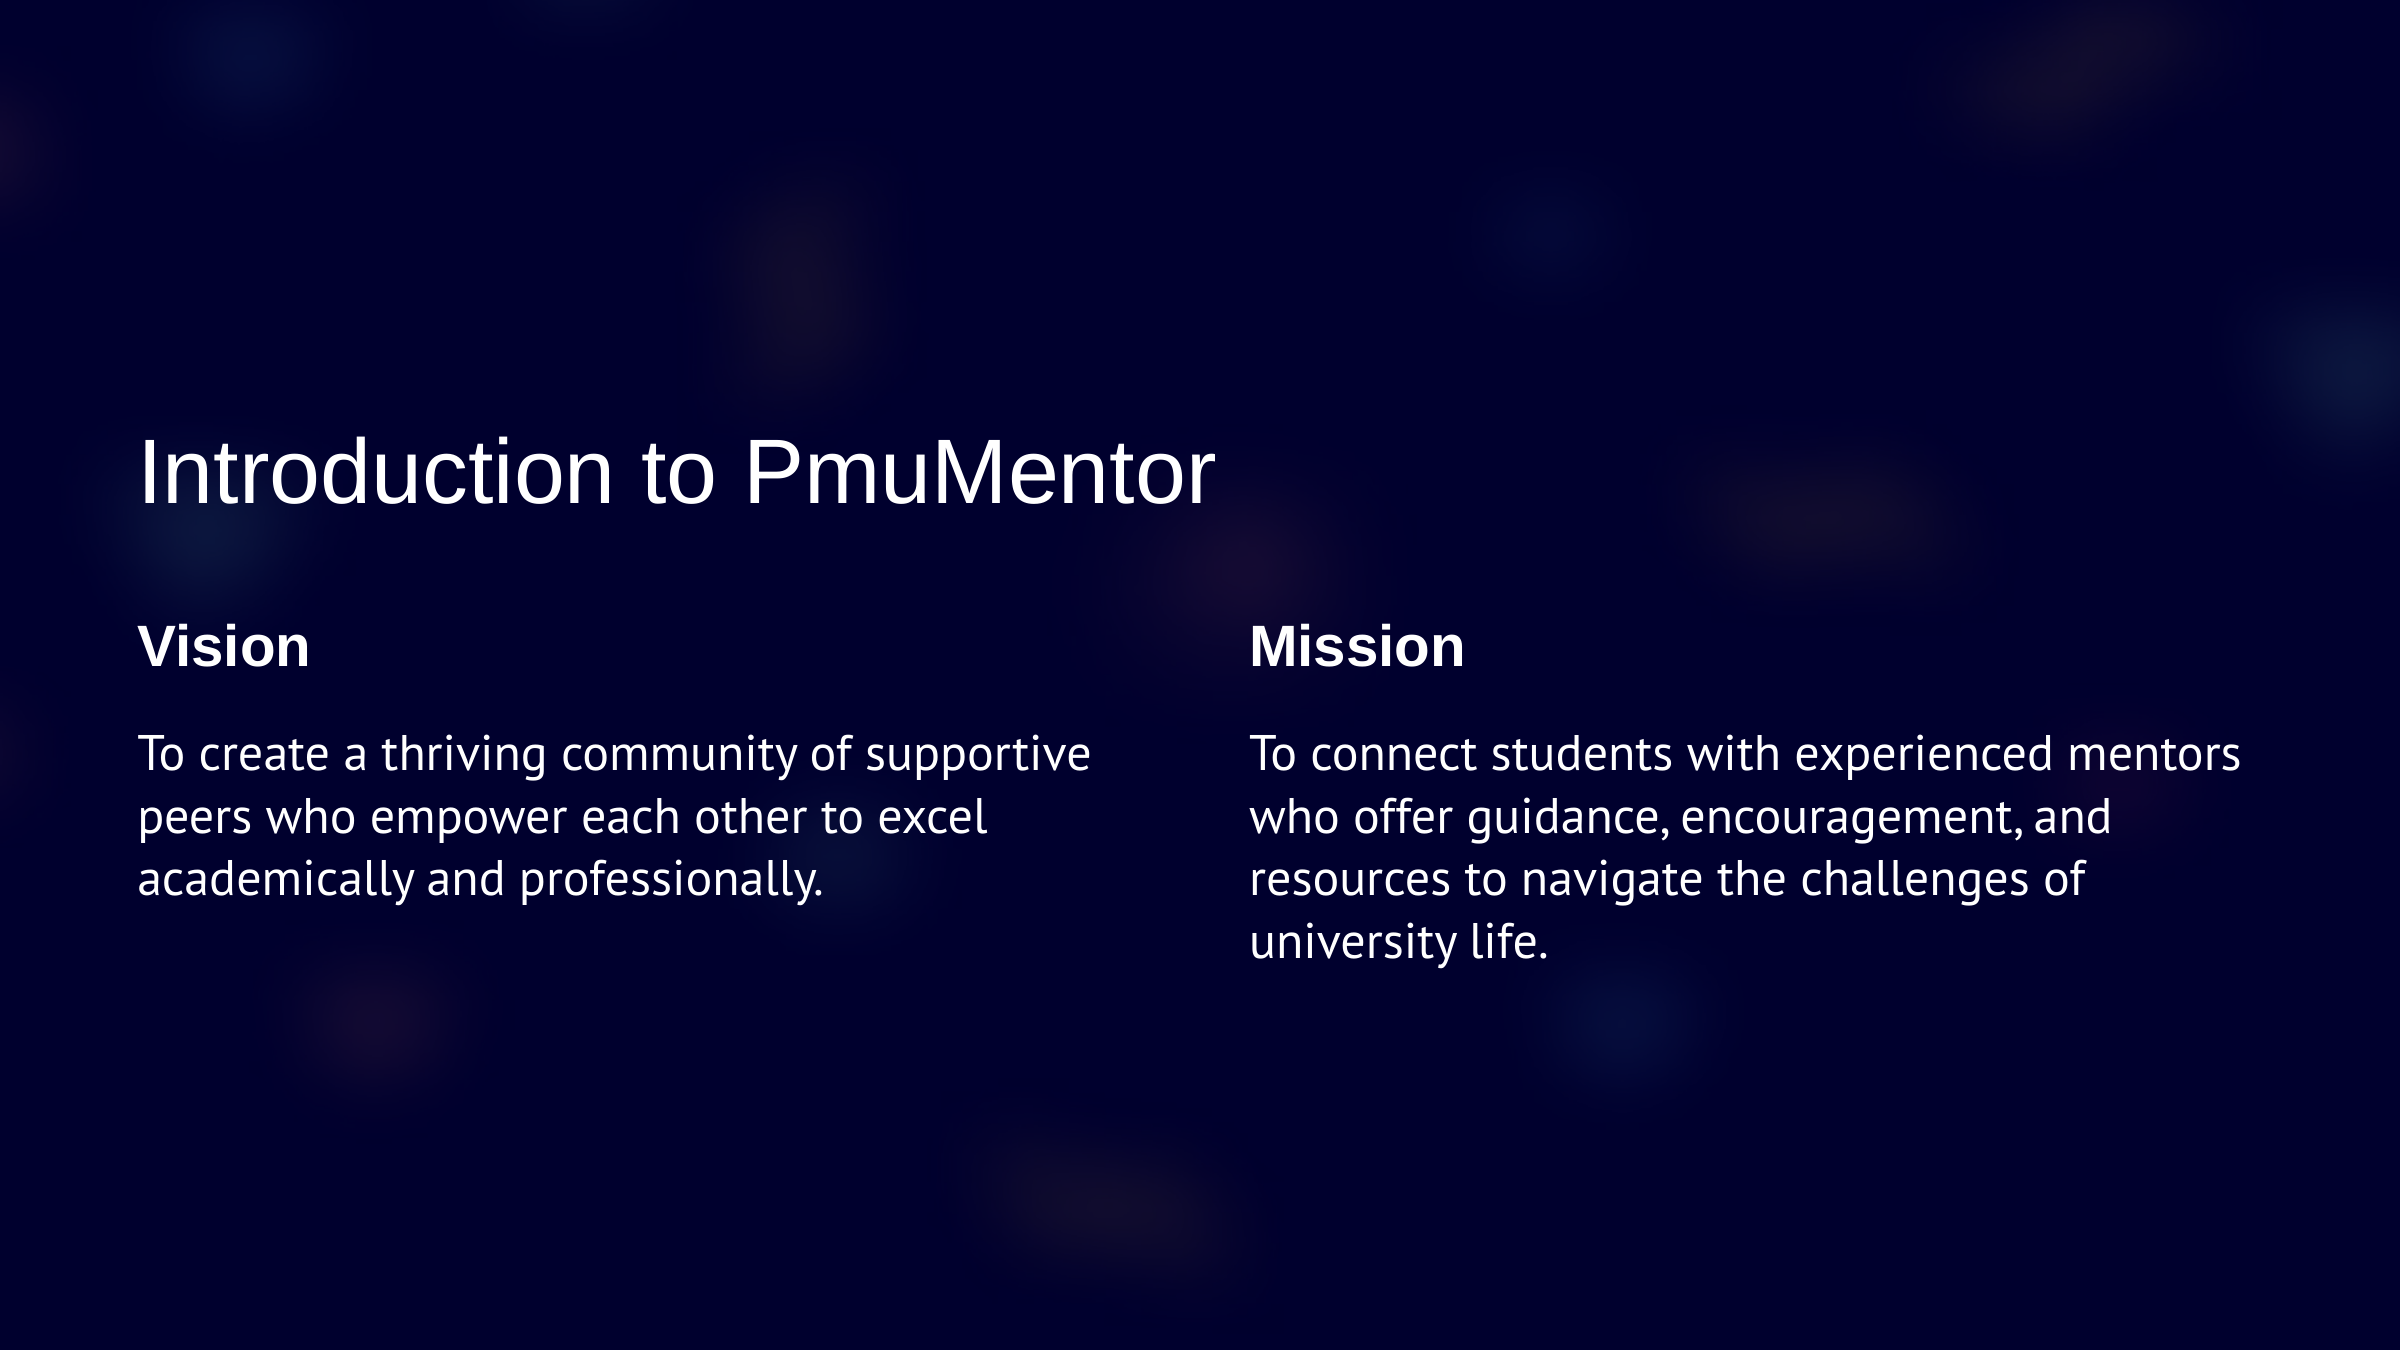

Introduction to PmuMentor
Vision
Mission
To create a thriving community of supportive peers who empower each other to excel academically and professionally.
To connect students with experienced mentors who offer guidance, encouragement, and resources to navigate the challenges of university life.